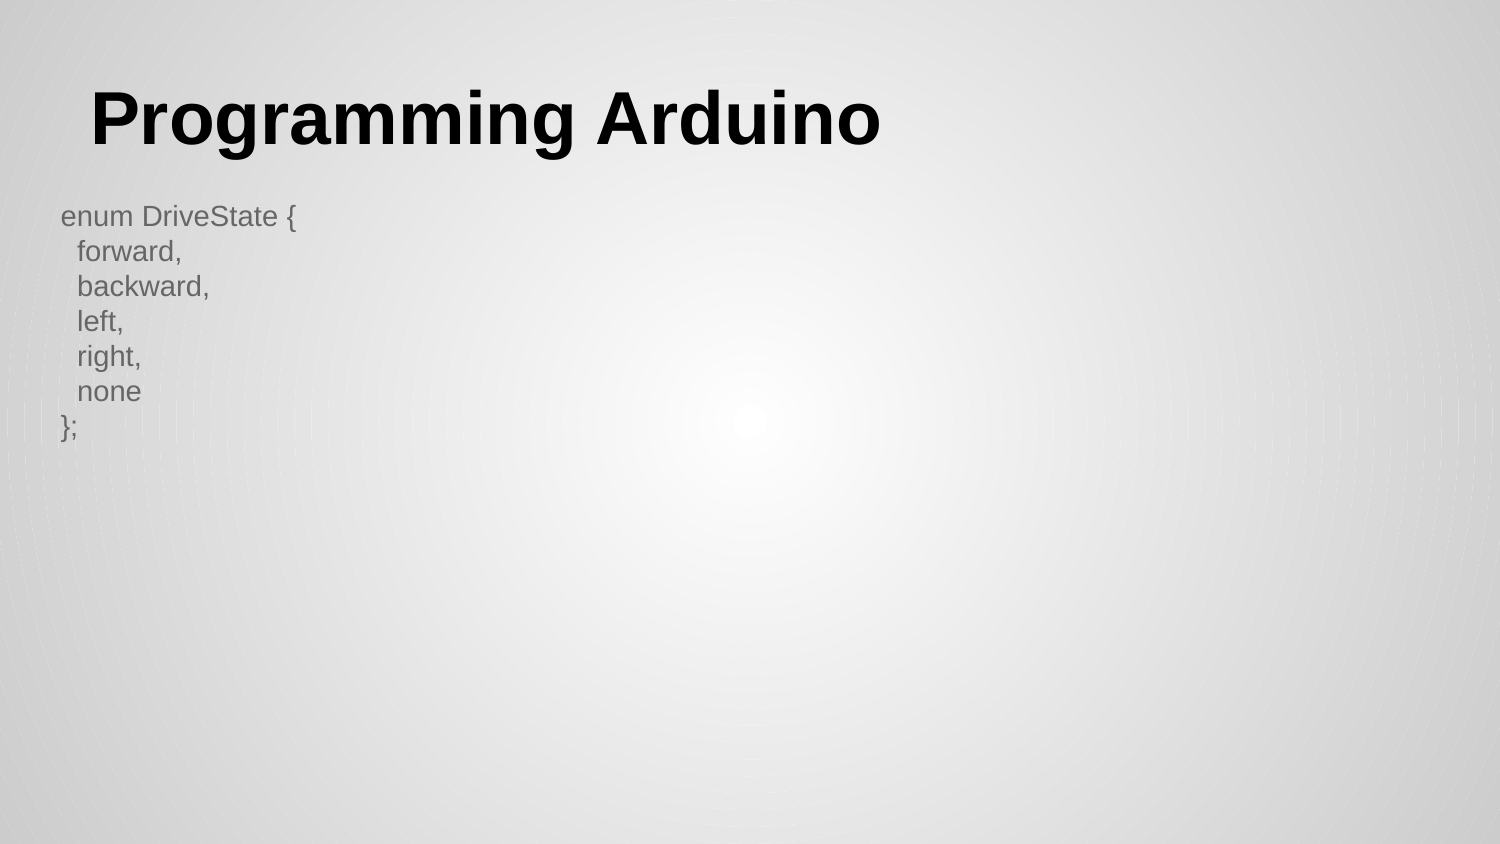

# Programming Arduino
enum DriveState {
  forward,
  backward,
  left,
  right,
  none
};